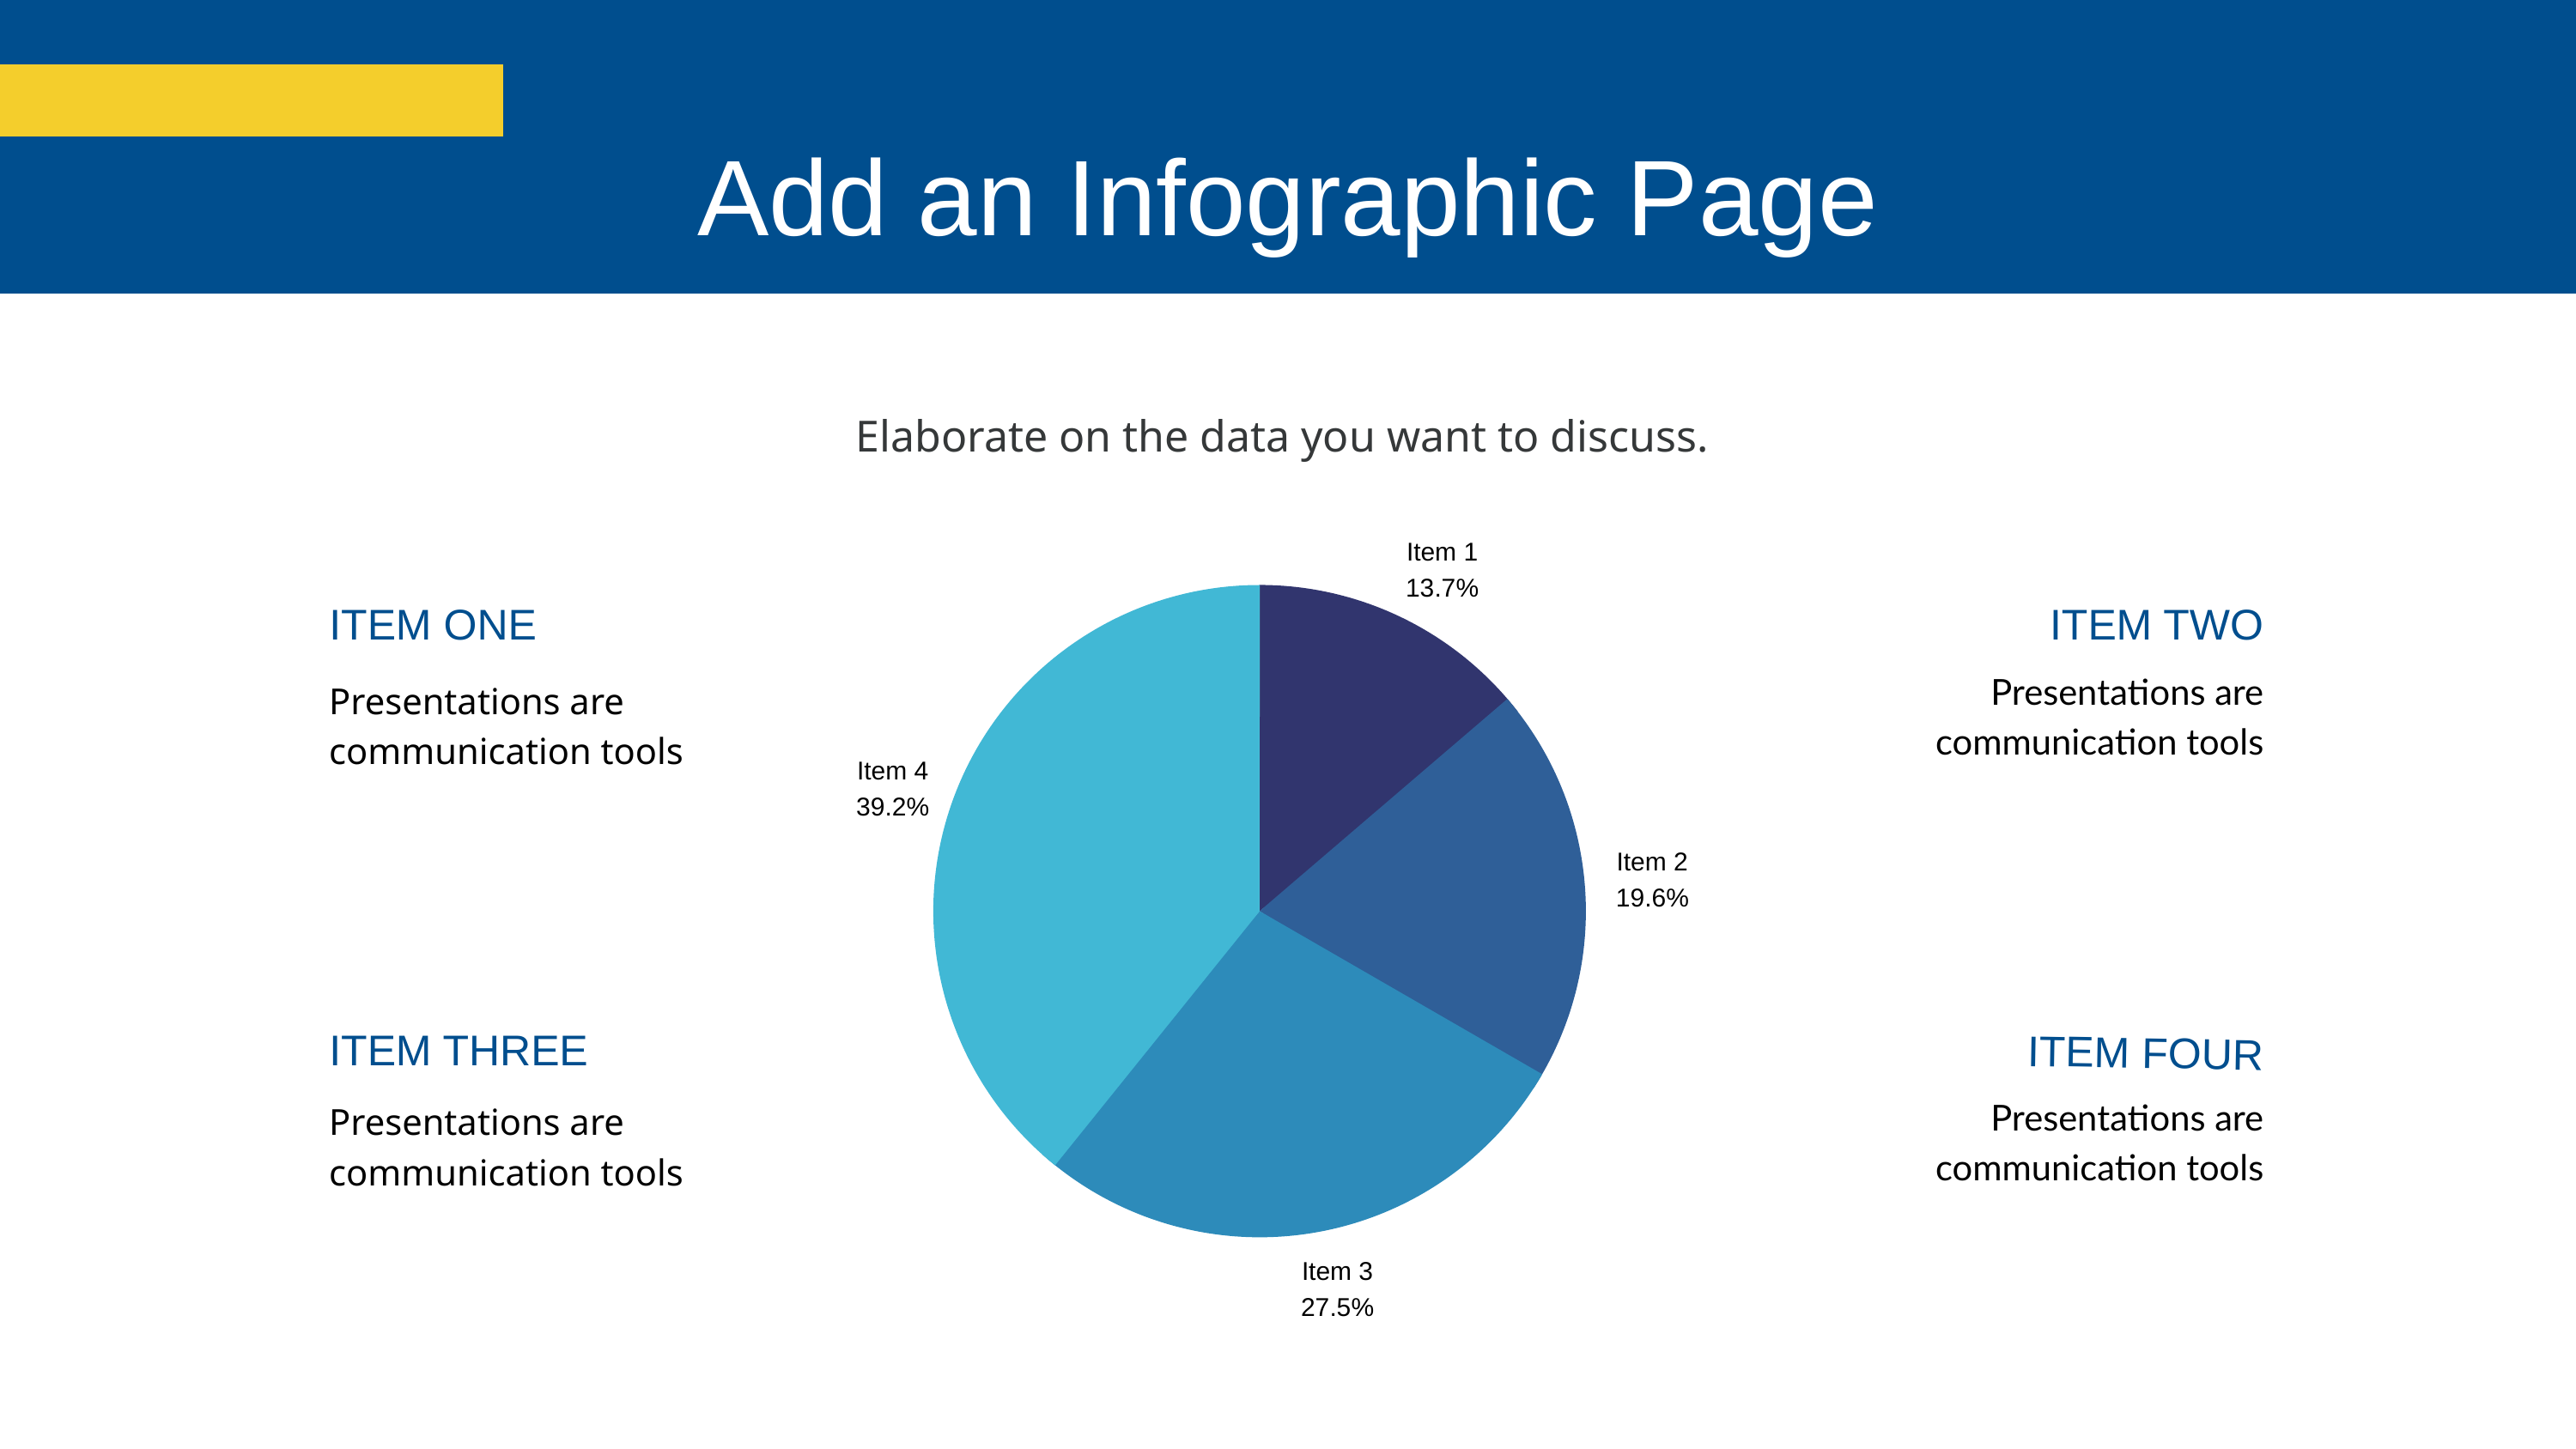

Add an Infographic Page
Elaborate on the data you want to discuss.
Item 1
13.7%

Item 4
39.2%
Item 2
19.6%
Item 3
27.5%
ITEM ONE
ITEM TWO
Presentations are
communication tools
Presentations are
communication tools
ITEM THREE
ITEM FOUR
Presentations are
communication tools
Presentations are
communication tools